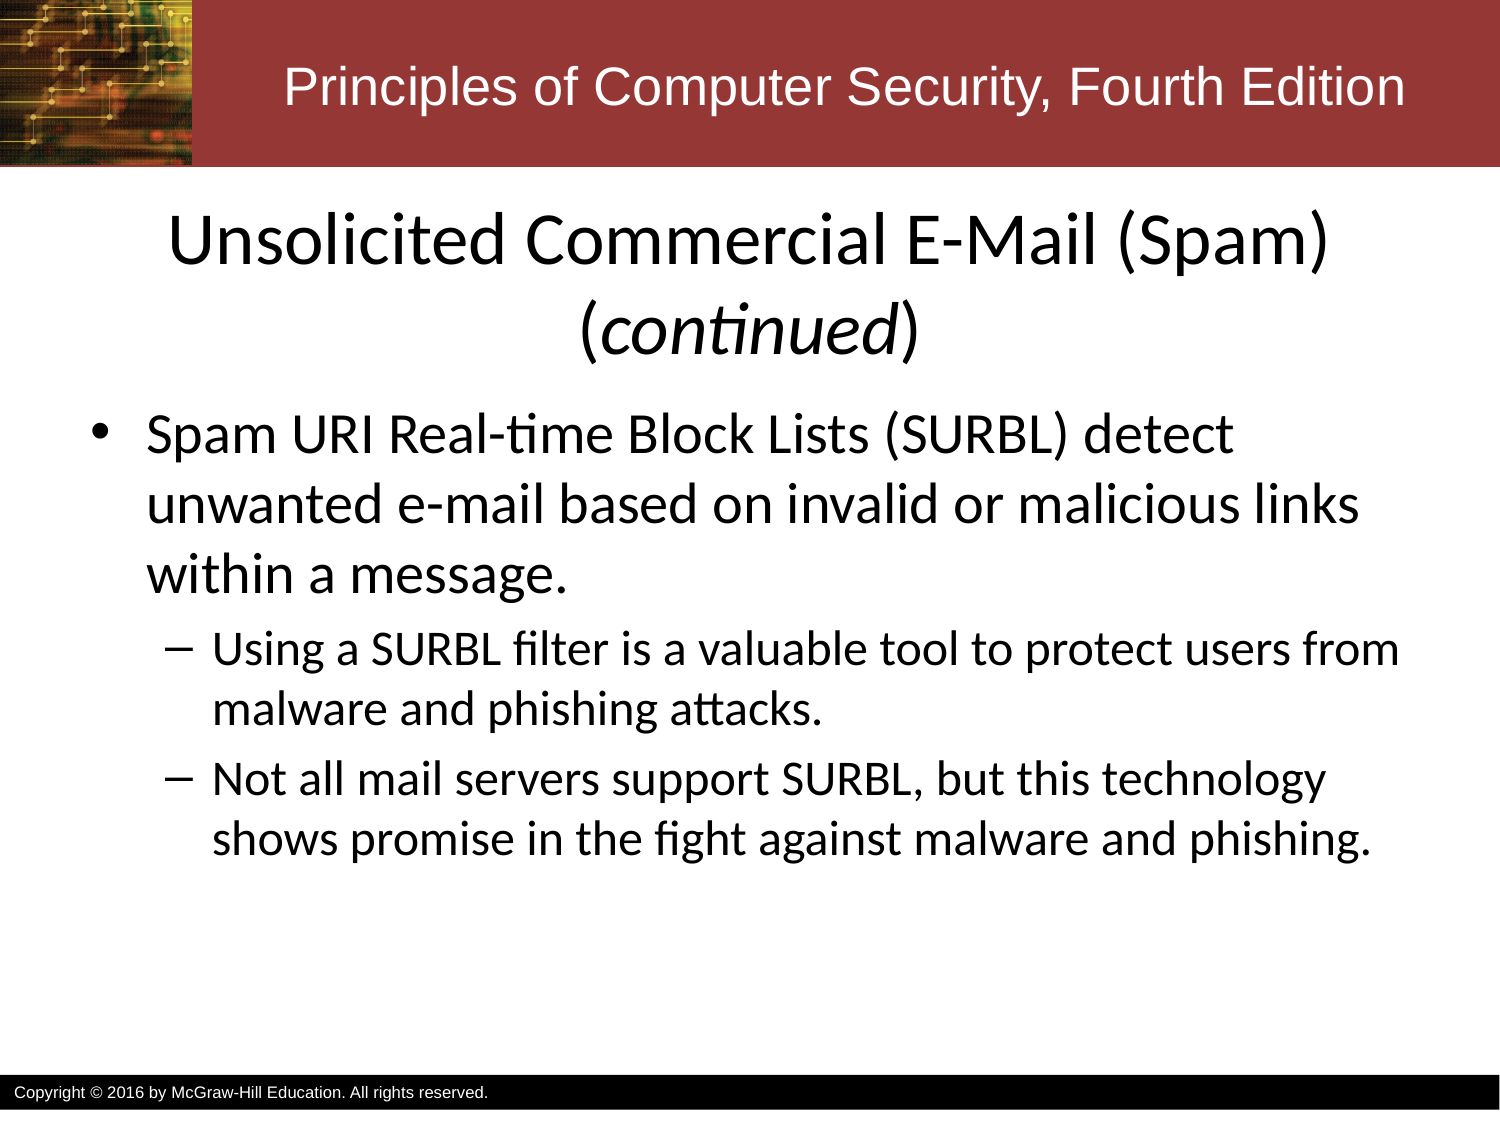

# Unsolicited Commercial E-Mail (Spam) (continued)
Spam URI Real-time Block Lists (SURBL) detect unwanted e-mail based on invalid or malicious links within a message.
Using a SURBL filter is a valuable tool to protect users from malware and phishing attacks.
Not all mail servers support SURBL, but this technology shows promise in the fight against malware and phishing.